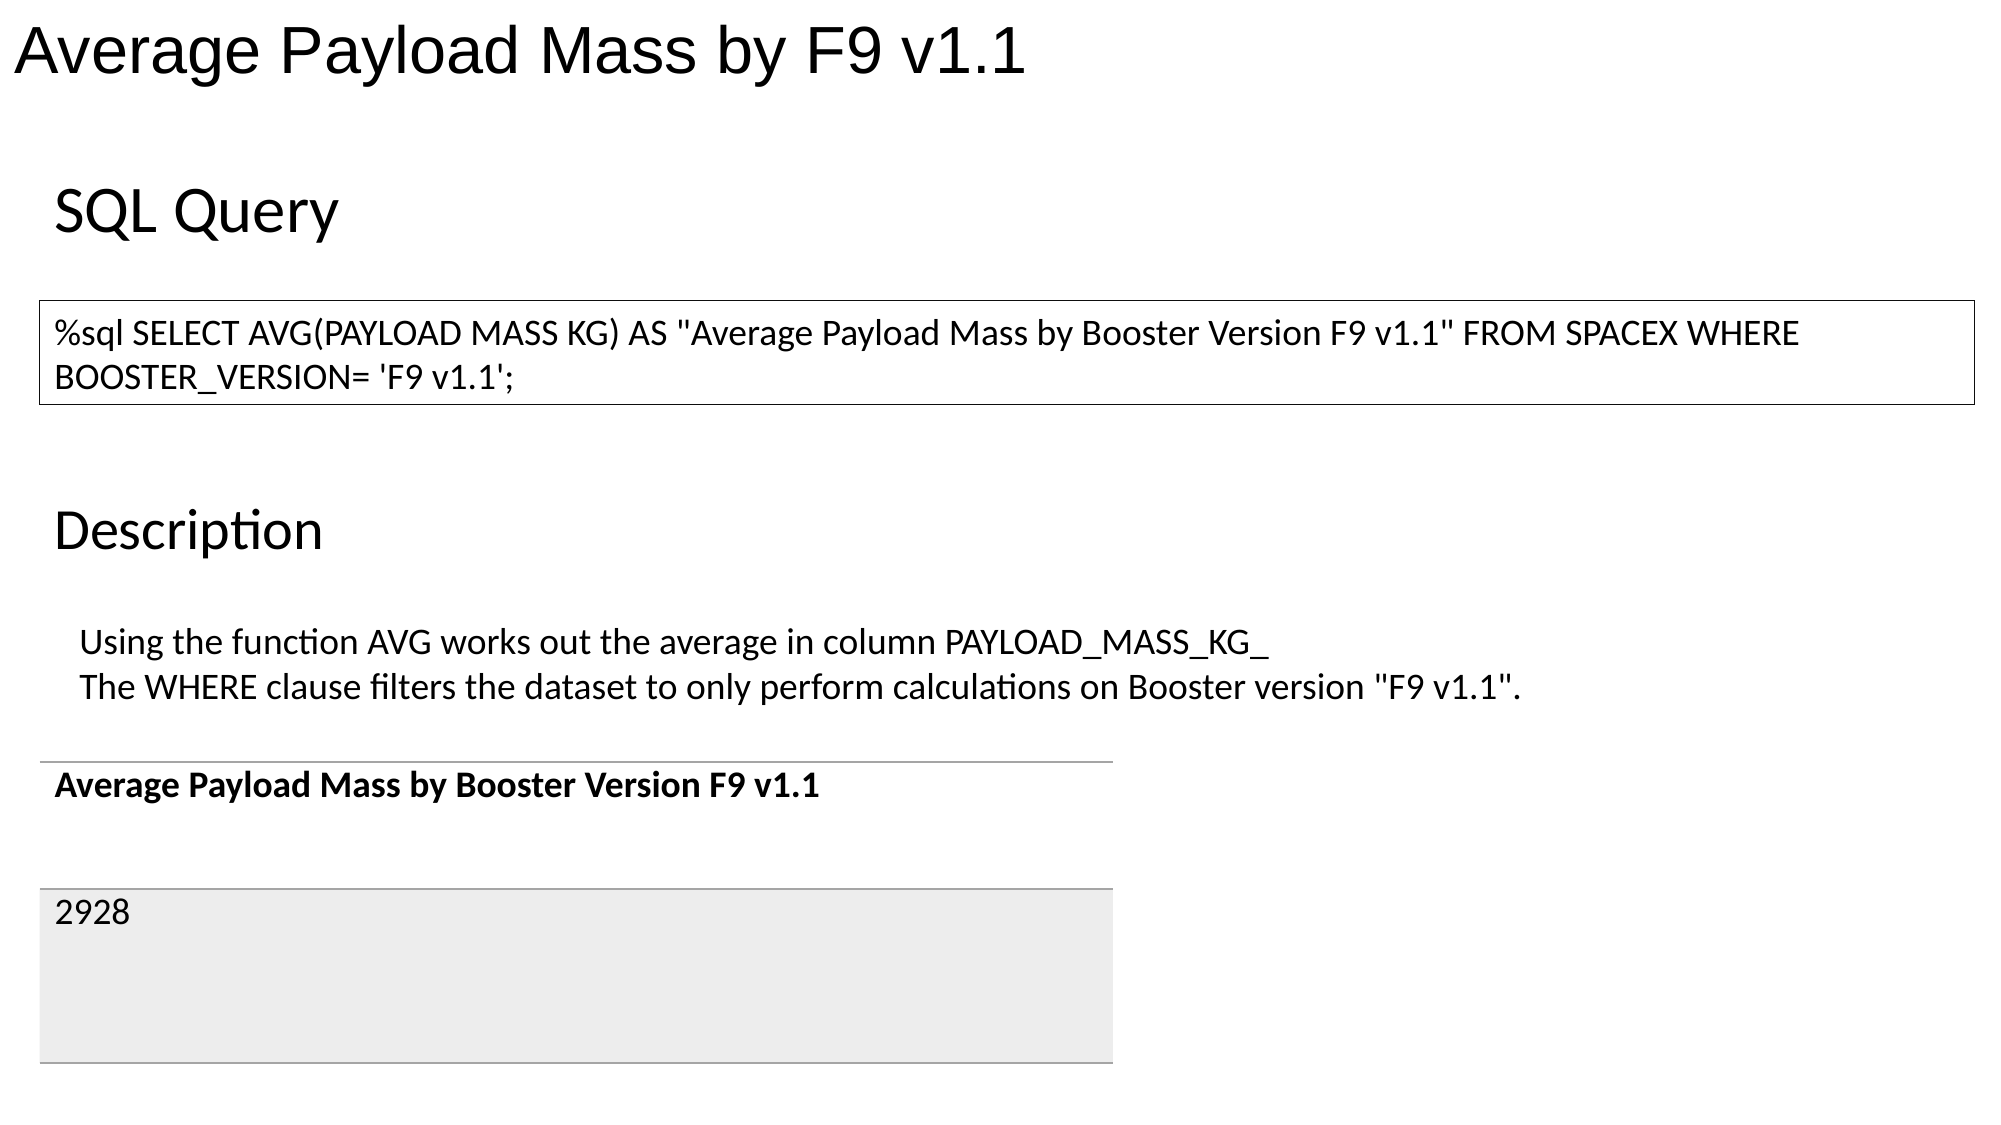

Average Payload Mass by F9 v1.1
SQL Query
%sql SELECT AVG(PAYLOAD MASS KG) AS "Average Payload Mass by Booster Version F9 v1.1" FROM SPACEX WHERE BOOSTER_VERSION= 'F9 v1.1';
Description
Using the function AVG works out the average in column PAYLOAD_MASS_KG_
The WHERE clause filters the dataset to only perform calculations on Booster version "F9 v1.1".
| Average Payload Mass by Booster Version F9 v1.1 |
| --- |
| 2928 |